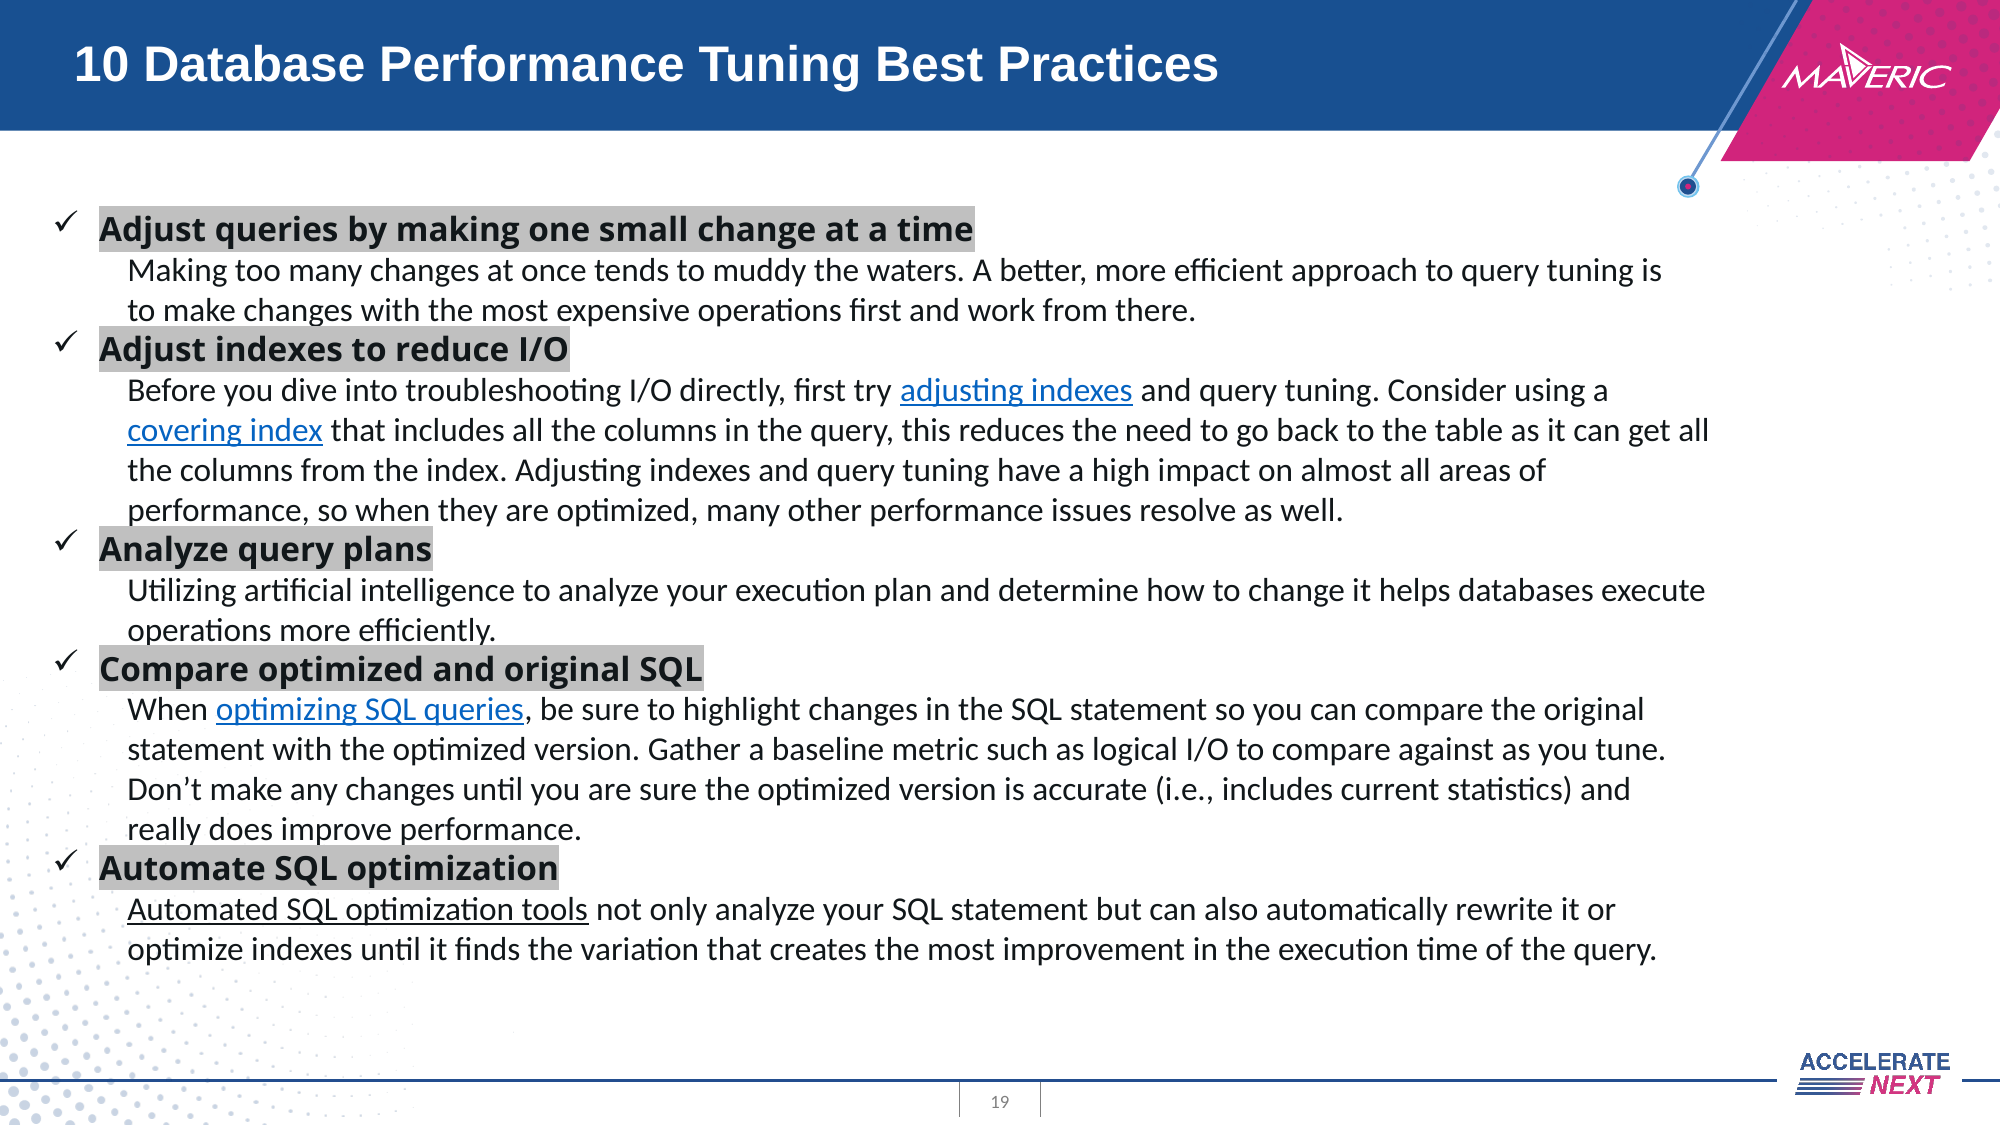

# 10 Database Performance Tuning Best Practices
Adjust queries by making one small change at a time
Making too many changes at once tends to muddy the waters. A better, more efficient approach to query tuning is
to make changes with the most expensive operations first and work from there.
Adjust indexes to reduce I/O
Before you dive into troubleshooting I/O directly, first try adjusting indexes and query tuning. Consider using a covering index that includes all the columns in the query, this reduces the need to go back to the table as it can get all the columns from the index. Adjusting indexes and query tuning have a high impact on almost all areas of performance, so when they are optimized, many other performance issues resolve as well.
Analyze query plans
Utilizing artificial intelligence to analyze your execution plan and determine how to change it helps databases execute operations more efficiently.
Compare optimized and original SQL
When optimizing SQL queries, be sure to highlight changes in the SQL statement so you can compare the original statement with the optimized version. Gather a baseline metric such as logical I/O to compare against as you tune. Don’t make any changes until you are sure the optimized version is accurate (i.e., includes current statistics) and really does improve performance.
Automate SQL optimization
Automated SQL optimization tools not only analyze your SQL statement but can also automatically rewrite it or optimize indexes until it finds the variation that creates the most improvement in the execution time of the query.
19